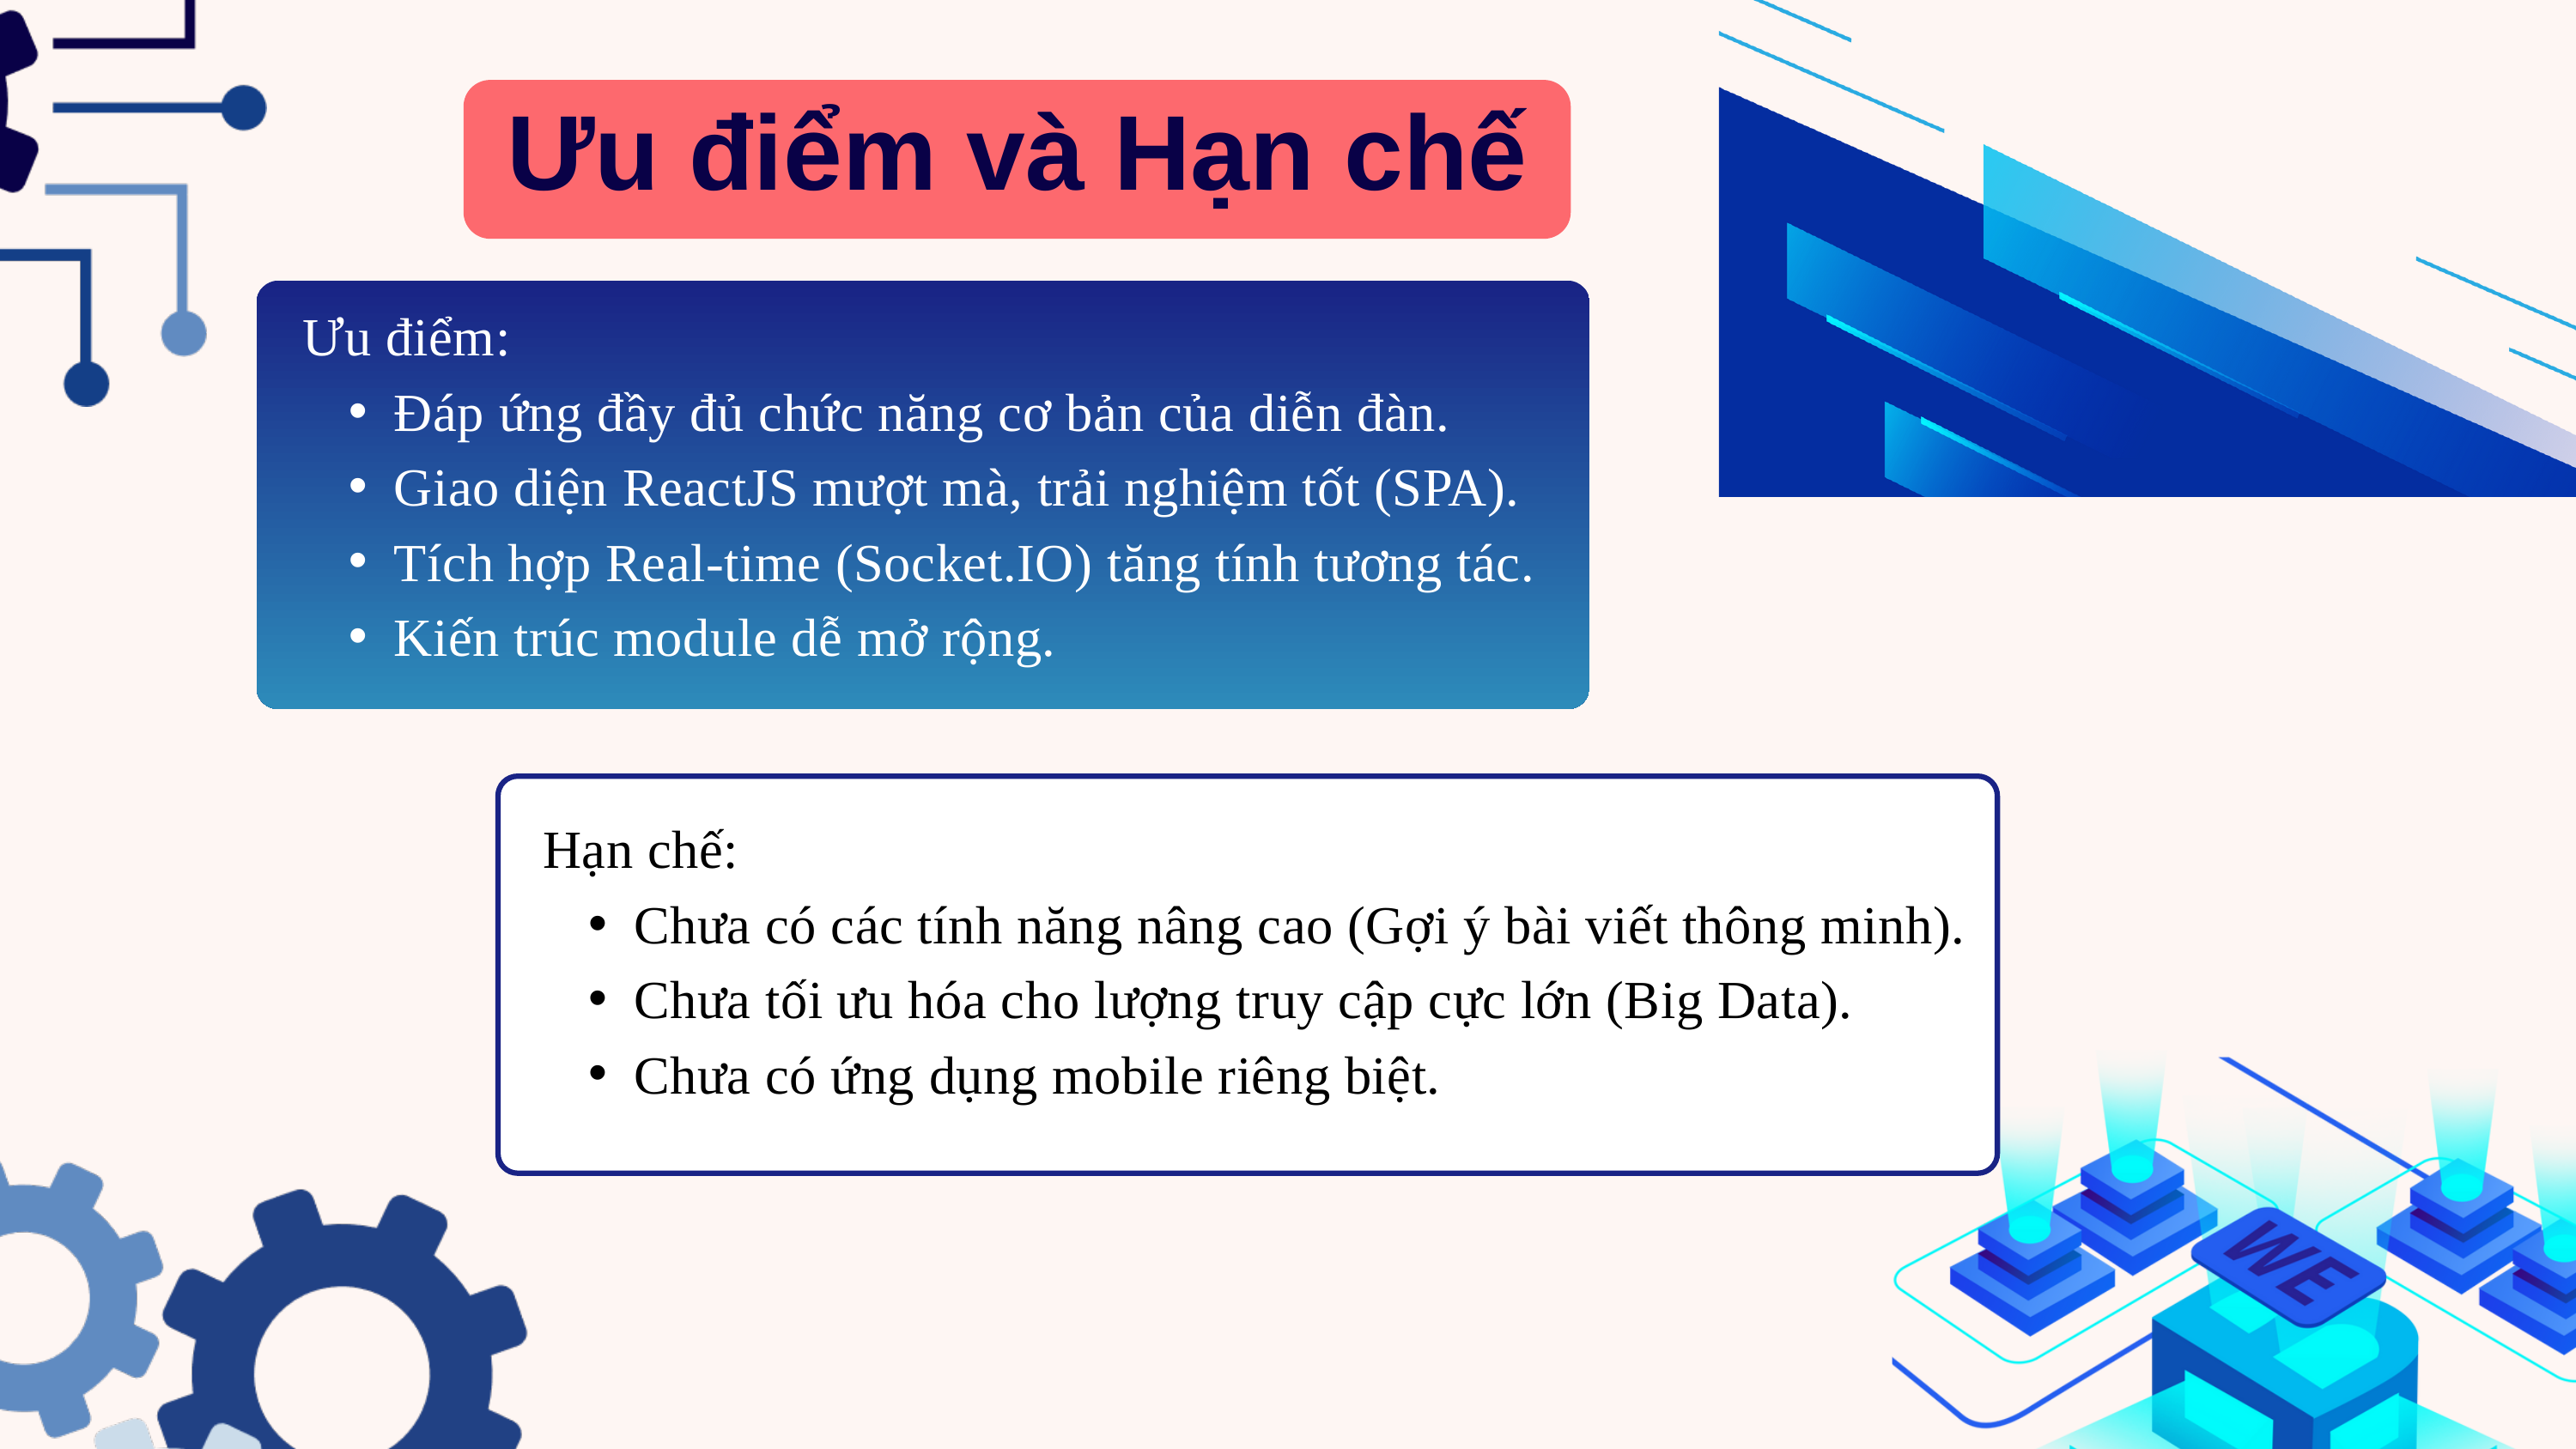

Ưu điểm và Hạn chế

Ưu điểm:
Đáp ứng đầy đủ chức năng cơ bản của diễn đàn.
Giao diện ReactJS mượt mà, trải nghiệm tốt (SPA).
Tích hợp Real-time (Socket.IO) tăng tính tương tác.
Kiến trúc module dễ mở rộng.

Hạn chế:
Chưa có các tính năng nâng cao (Gợi ý bài viết thông minh).
Chưa tối ưu hóa cho lượng truy cập cực lớn (Big Data).
Chưa có ứng dụng mobile riêng biệt.